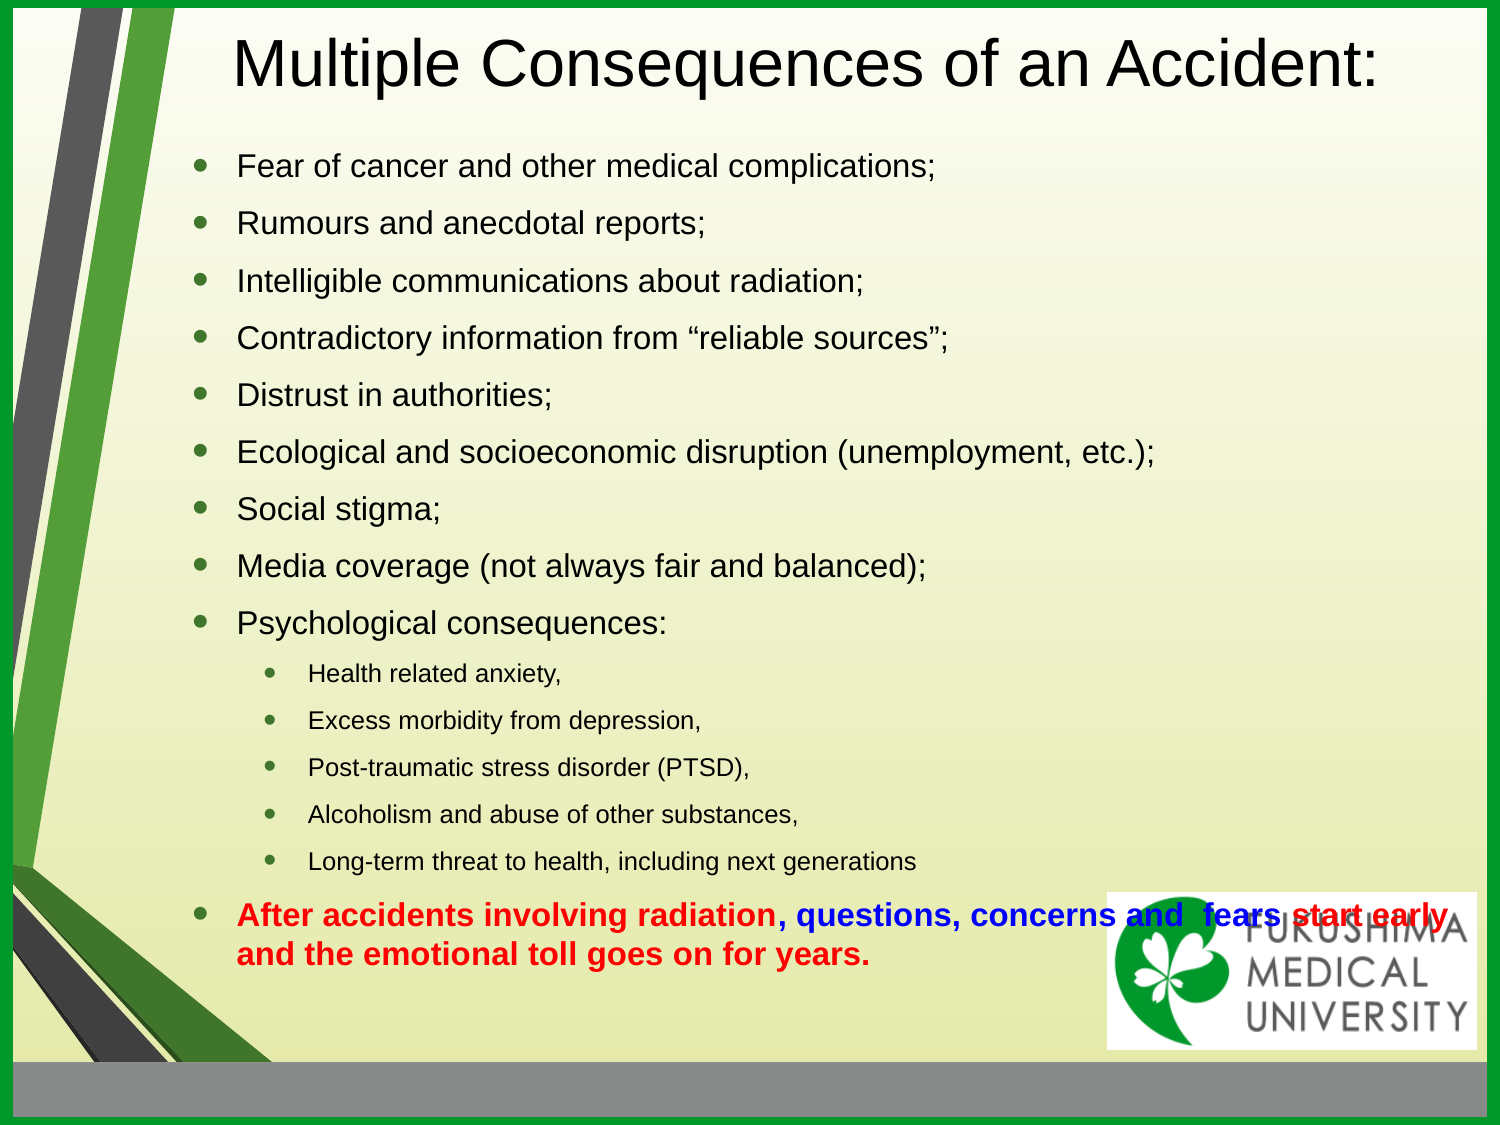

# Multiple Consequences of an Accident:
Fear of cancer and other medical complications;
Rumours and anecdotal reports;
Intelligible communications about radiation;
Contradictory information from “reliable sources”;
Distrust in authorities;
Ecological and socioeconomic disruption (unemployment, etc.);
Social stigma;
Media coverage (not always fair and balanced);
Psychological consequences:
Health related anxiety,
Excess morbidity from depression,
Post-traumatic stress disorder (PTSD),
Alcoholism and abuse of other substances,
Long-term threat to health, including next generations
After accidents involving radiation, questions, concerns and  fears start early and the emotional toll goes on for years.